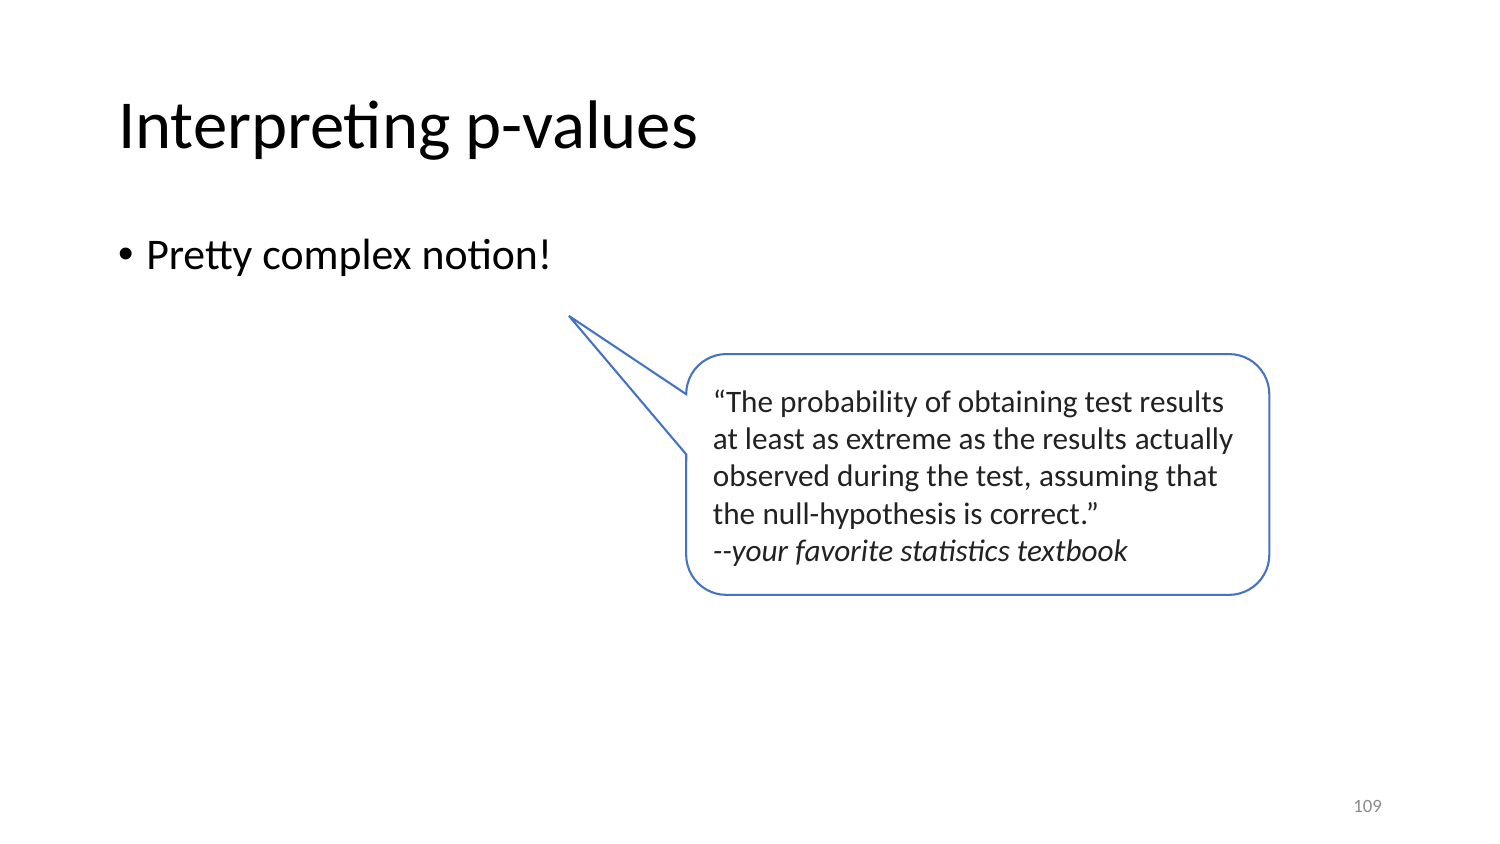

# Interpreting p-values
Pretty complex notion!

“The probability of obtaining test results at least as extreme as the results actually observed during the test, assuming that the null-hypothesis is correct.”
--your favorite statistics textbook
109